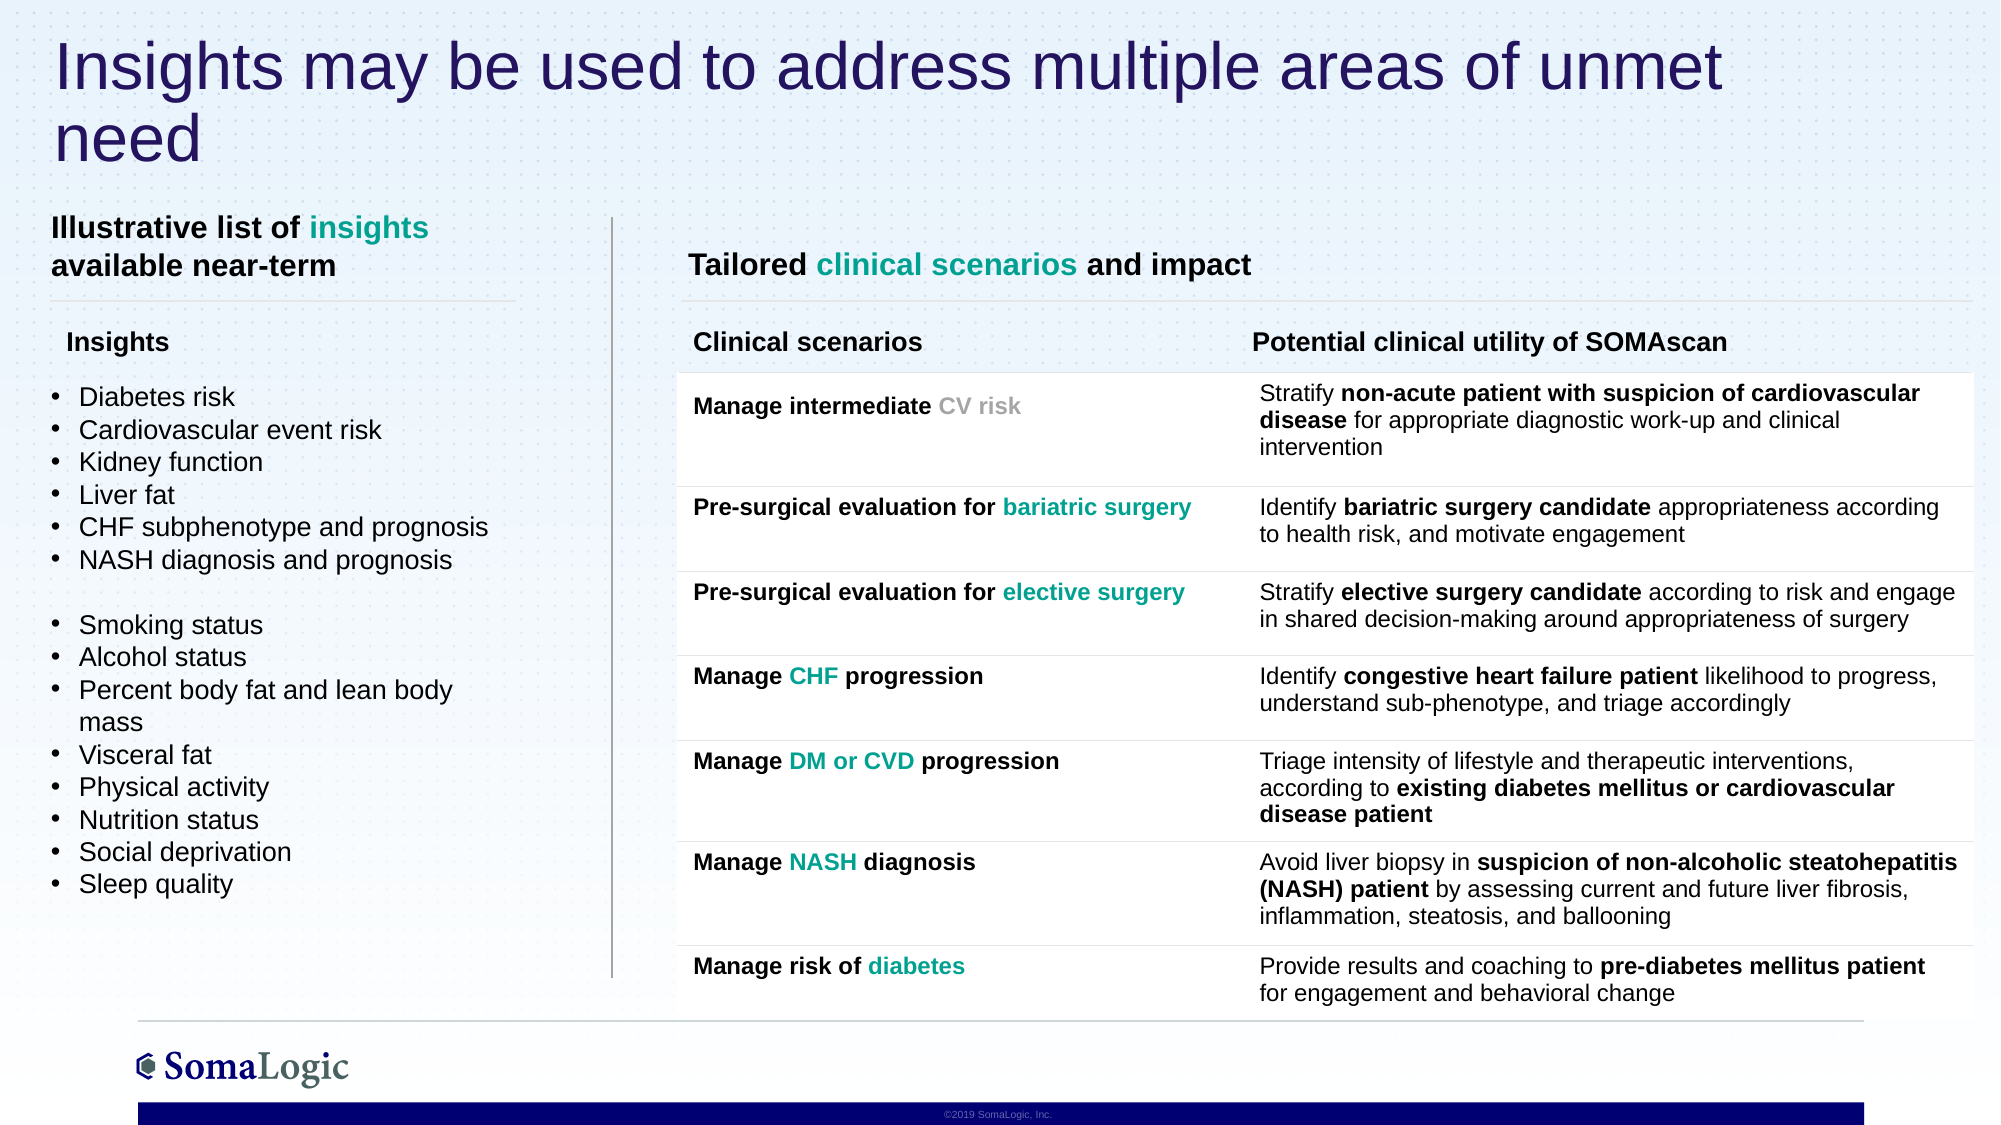

# Insights may be used to address multiple areas of unmet need
Illustrative list of insights available near-term
Tailored clinical scenarios and impact
Insights
Clinical scenarios
Potential clinical utility of SOMAscan
Diabetes risk
Cardiovascular event risk
Kidney function
Liver fat
CHF subphenotype and prognosis
NASH diagnosis and prognosis

Smoking status
Alcohol status
Percent body fat and lean body mass
Visceral fat
Physical activity
Nutrition status
Social deprivation
Sleep quality
| Manage intermediate CV risk | Stratify non-acute patient with suspicion of cardiovascular disease for appropriate diagnostic work-up and clinical intervention |
| --- | --- |
| Pre-surgical evaluation for bariatric surgery | Identify bariatric surgery candidate appropriateness according to health risk, and motivate engagement |
| Pre-surgical evaluation for elective surgery | Stratify elective surgery candidate according to risk and engage in shared decision-making around appropriateness of surgery |
| Manage CHF progression | Identify congestive heart failure patient likelihood to progress, understand sub-phenotype, and triage accordingly |
| Manage DM or CVD progression | Triage intensity of lifestyle and therapeutic interventions, according to existing diabetes mellitus or cardiovascular disease patient |
| Manage NASH diagnosis | Avoid liver biopsy in suspicion of non-alcoholic steatohepatitis (NASH) patient by assessing current and future liver fibrosis, inflammation, steatosis, and ballooning |
| Manage risk of diabetes | Provide results and coaching to pre-diabetes mellitus patient for engagement and behavioral change |